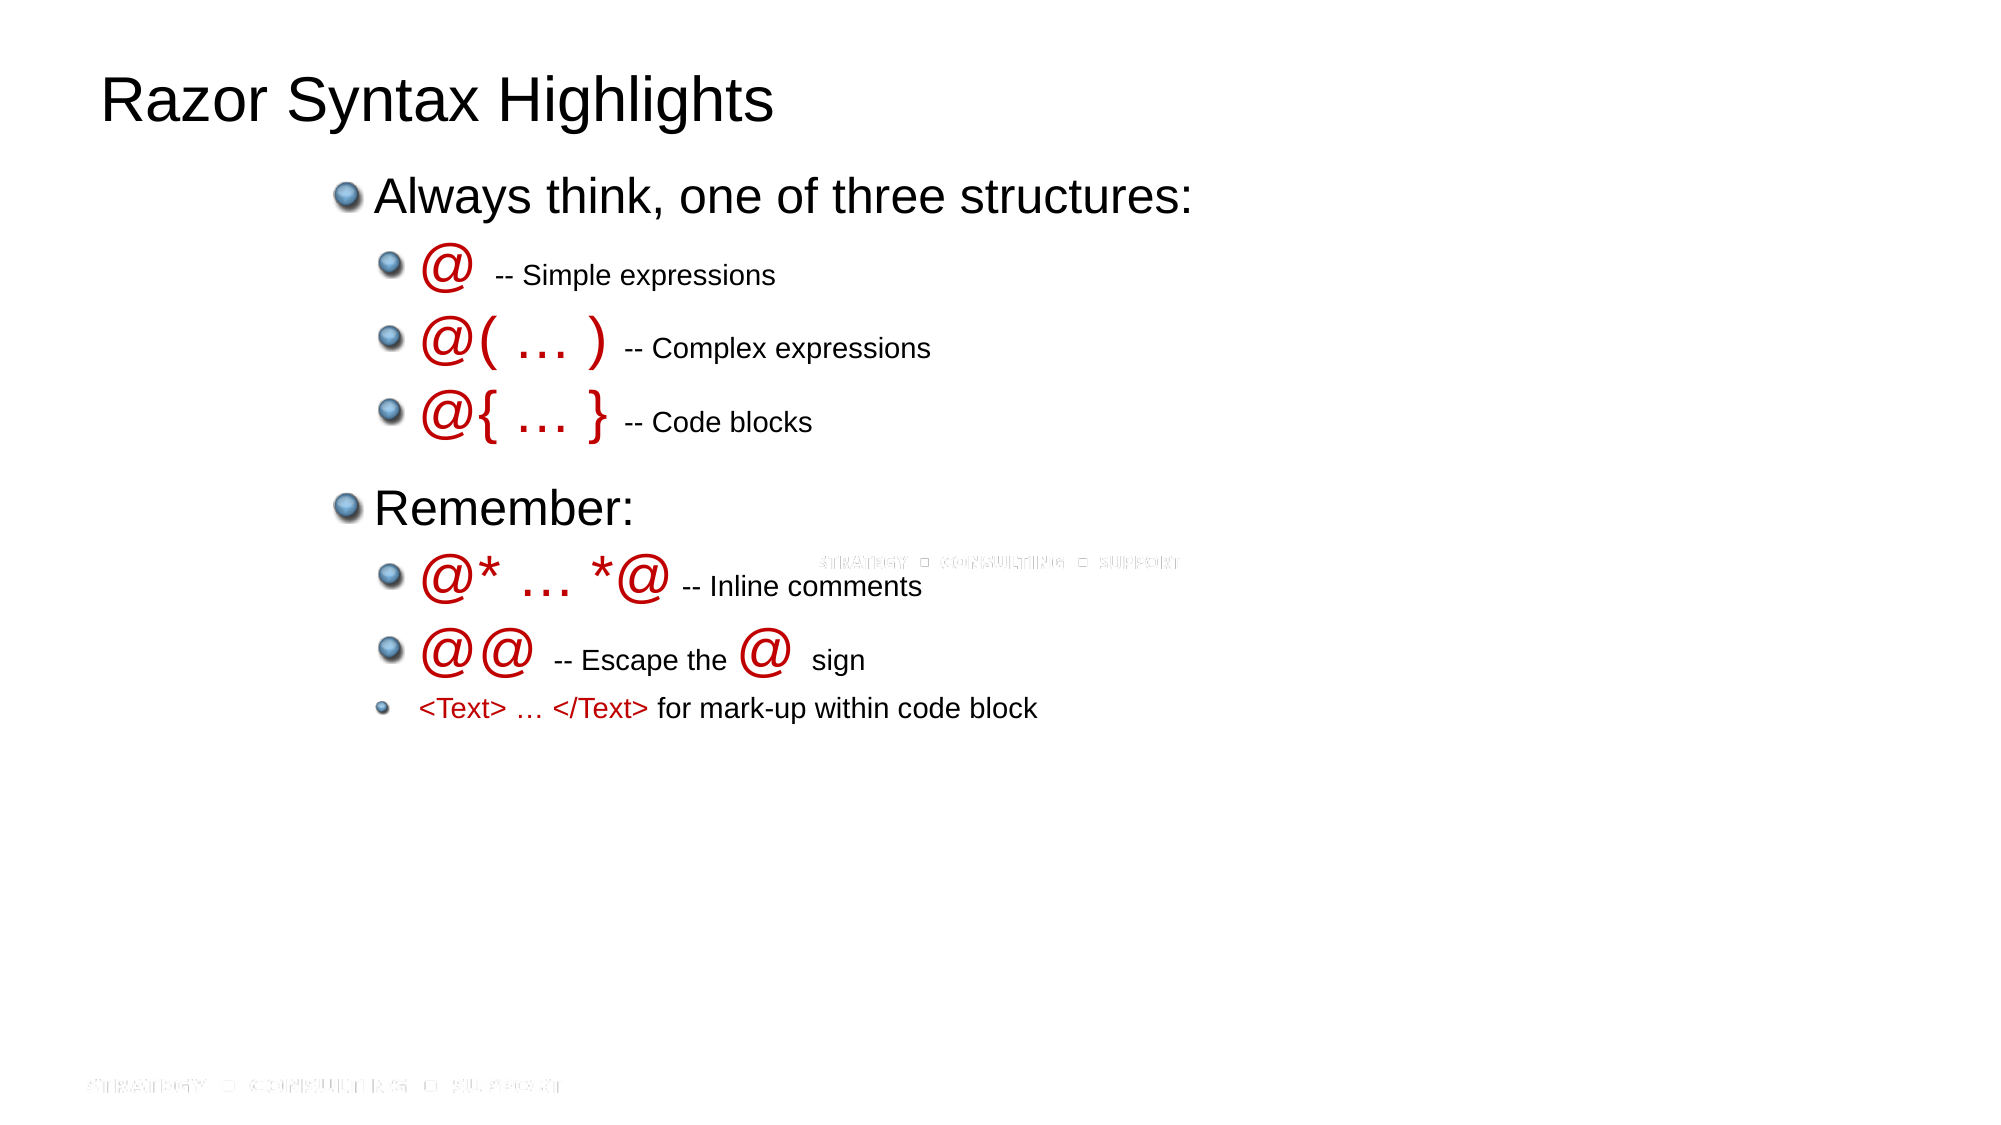

# Razor Syntax Highlights
Always think, one of three structures:
@  -- Simple expressions
@( … ) -- Complex expressions
@{ … } -- Code blocks
Remember:
@* … *@ -- Inline comments
@@ -- Escape the @ sign
<Text> … </Text> for mark-up within code block